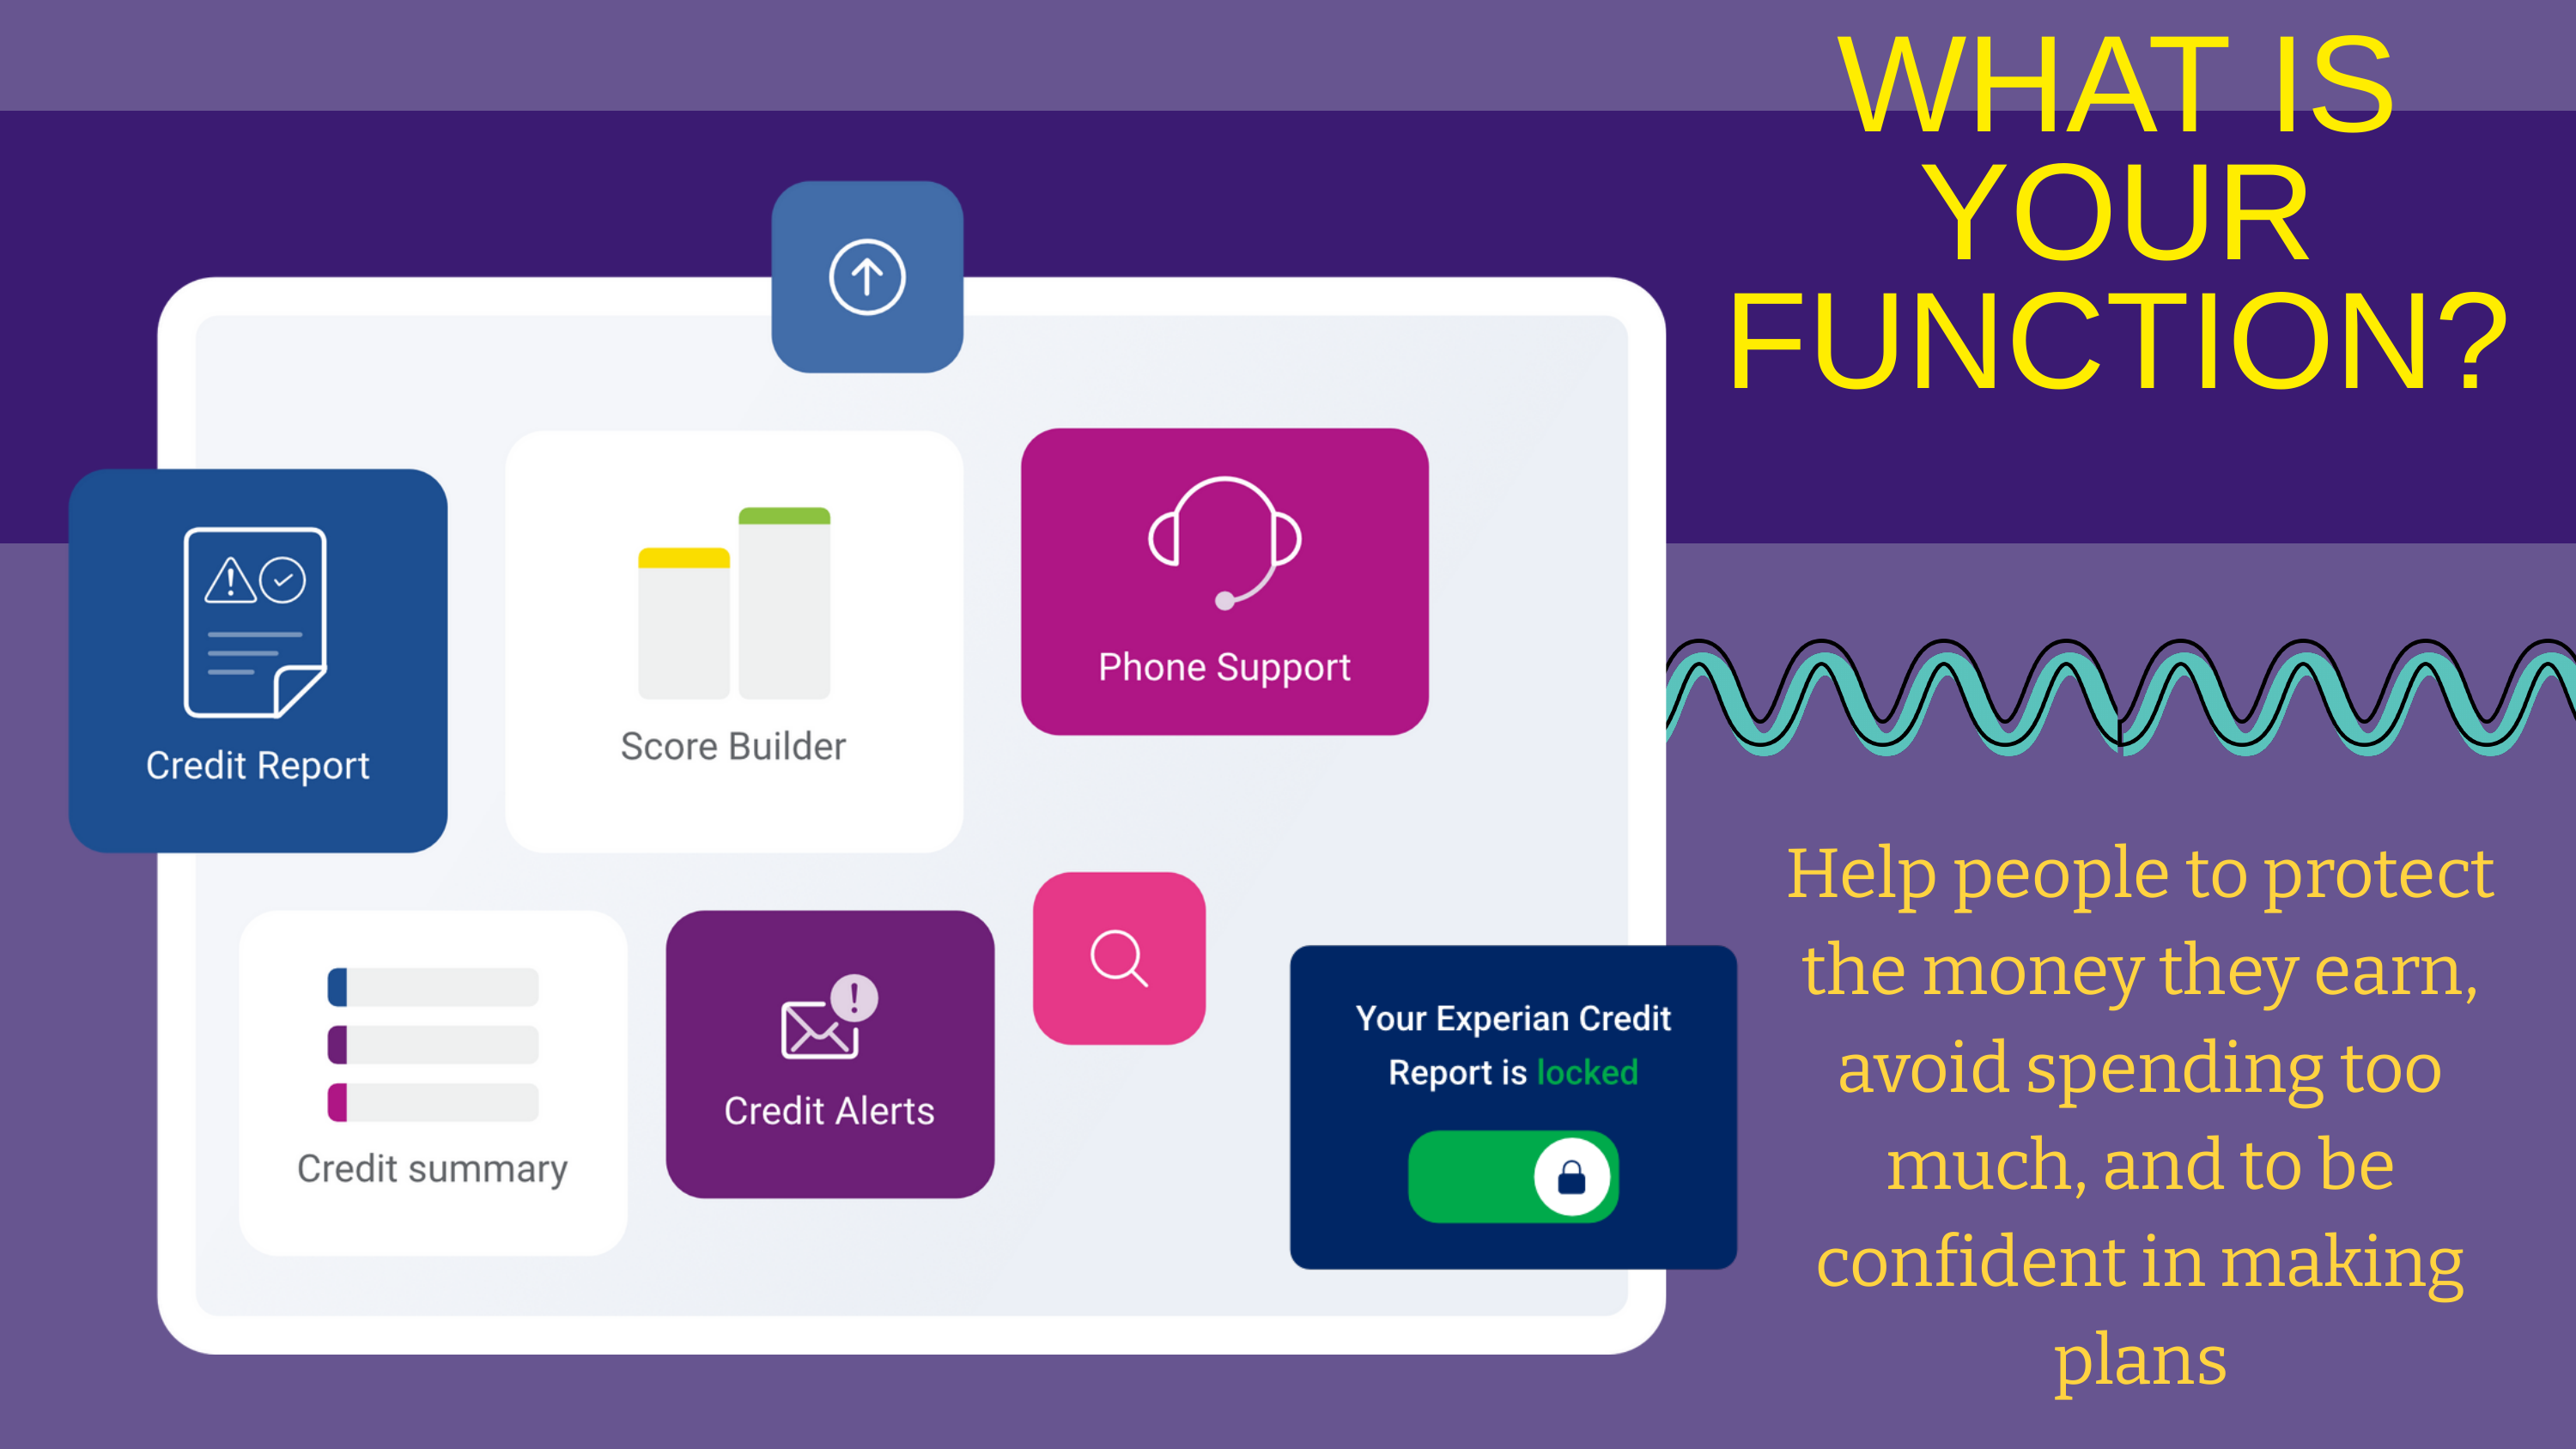

WHAT IS YOUR FUNCTION?

Help people to protect the money they earn, avoid spending too much, and to be confident in making plans